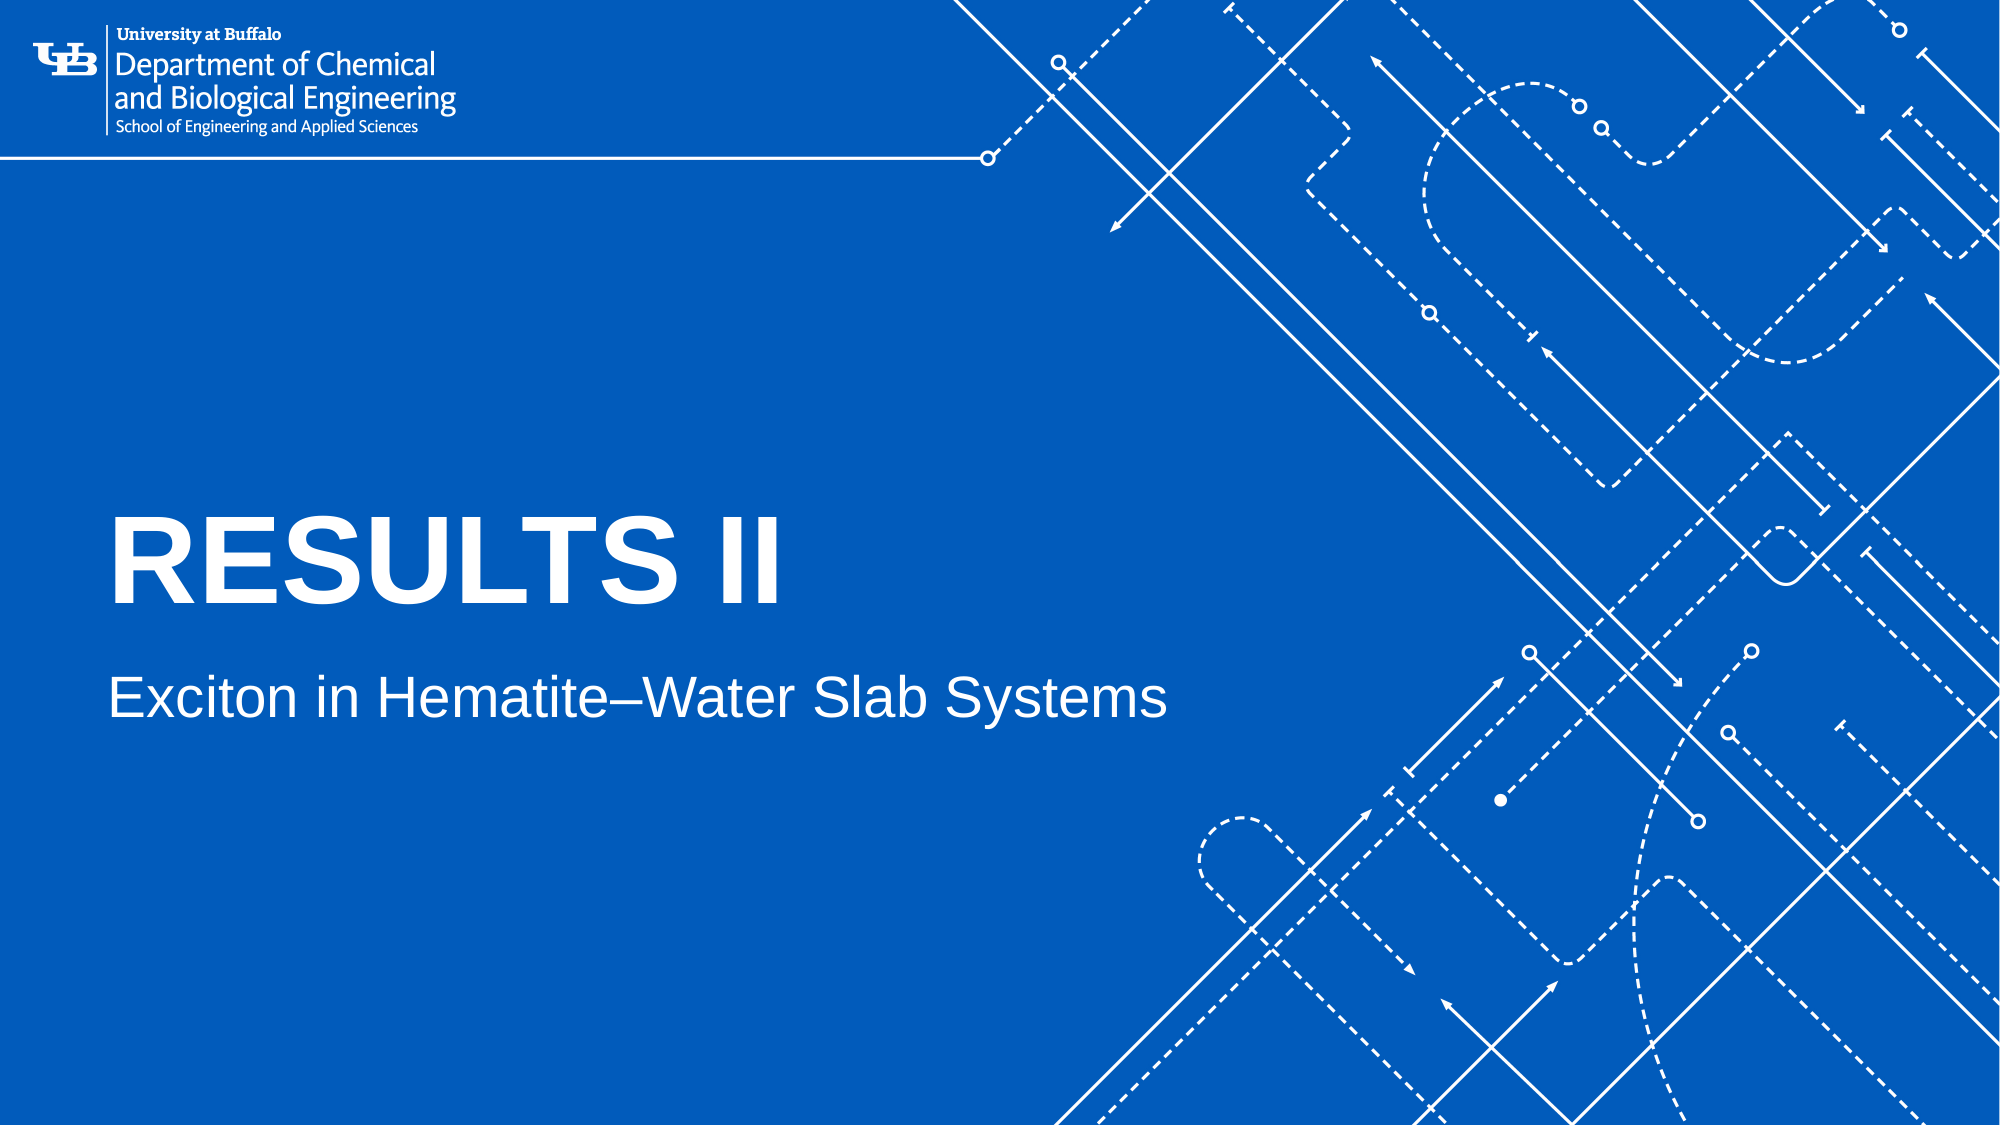

# ResULTS II
Exciton in Hematite–Water Slab Systems